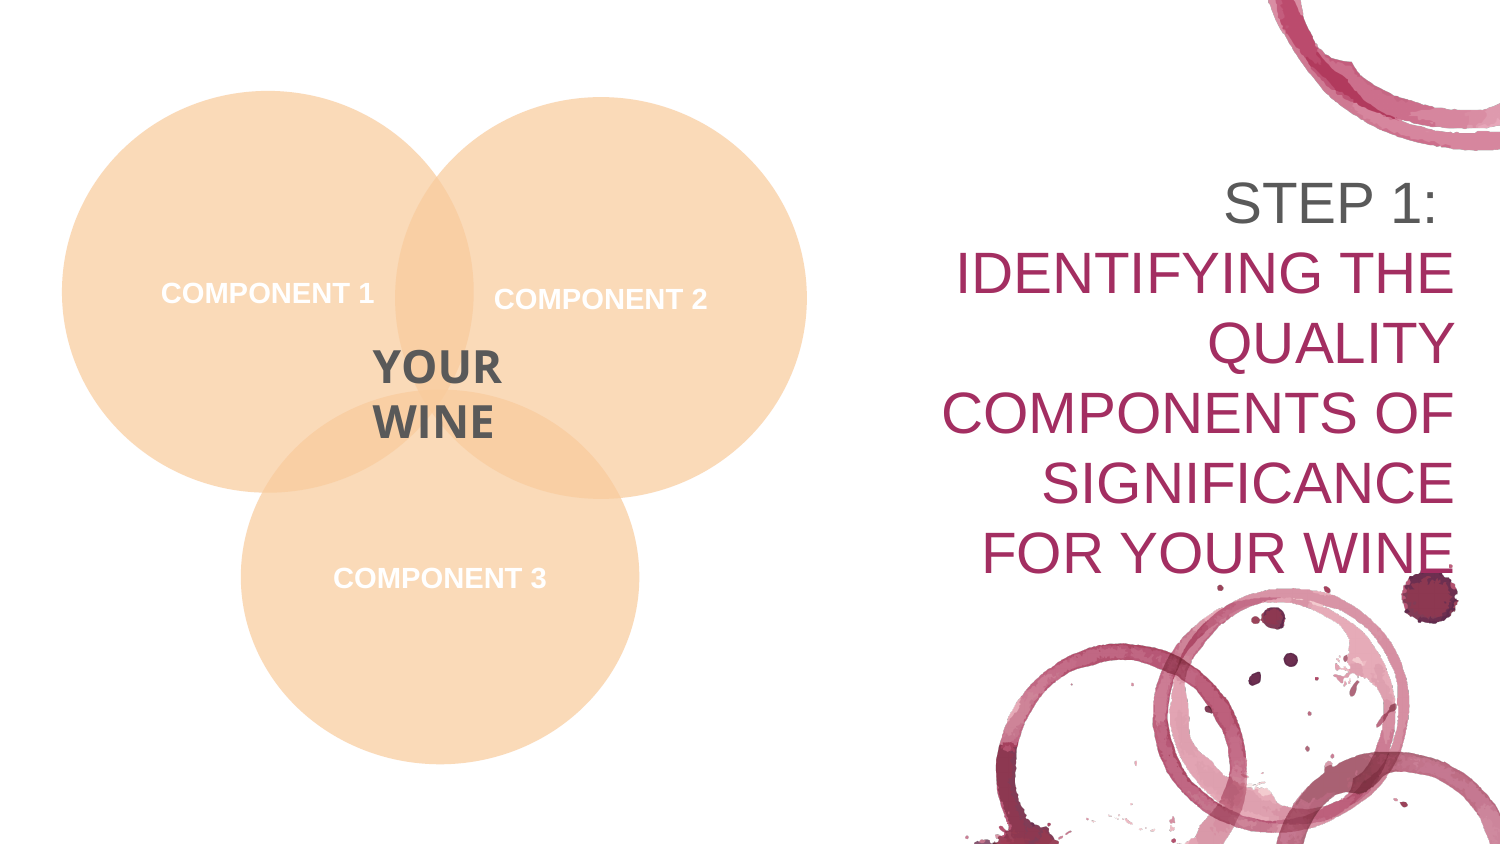

COMPONENT 1
COMPONENT 2

# STEP 1:
IDENTIFYING THE QUALITY COMPONENTS OF SIGNIFICANCE FOR YOUR WINE
$16-25.9
YOUR WINE
$4-15.9
COMPONENT 3